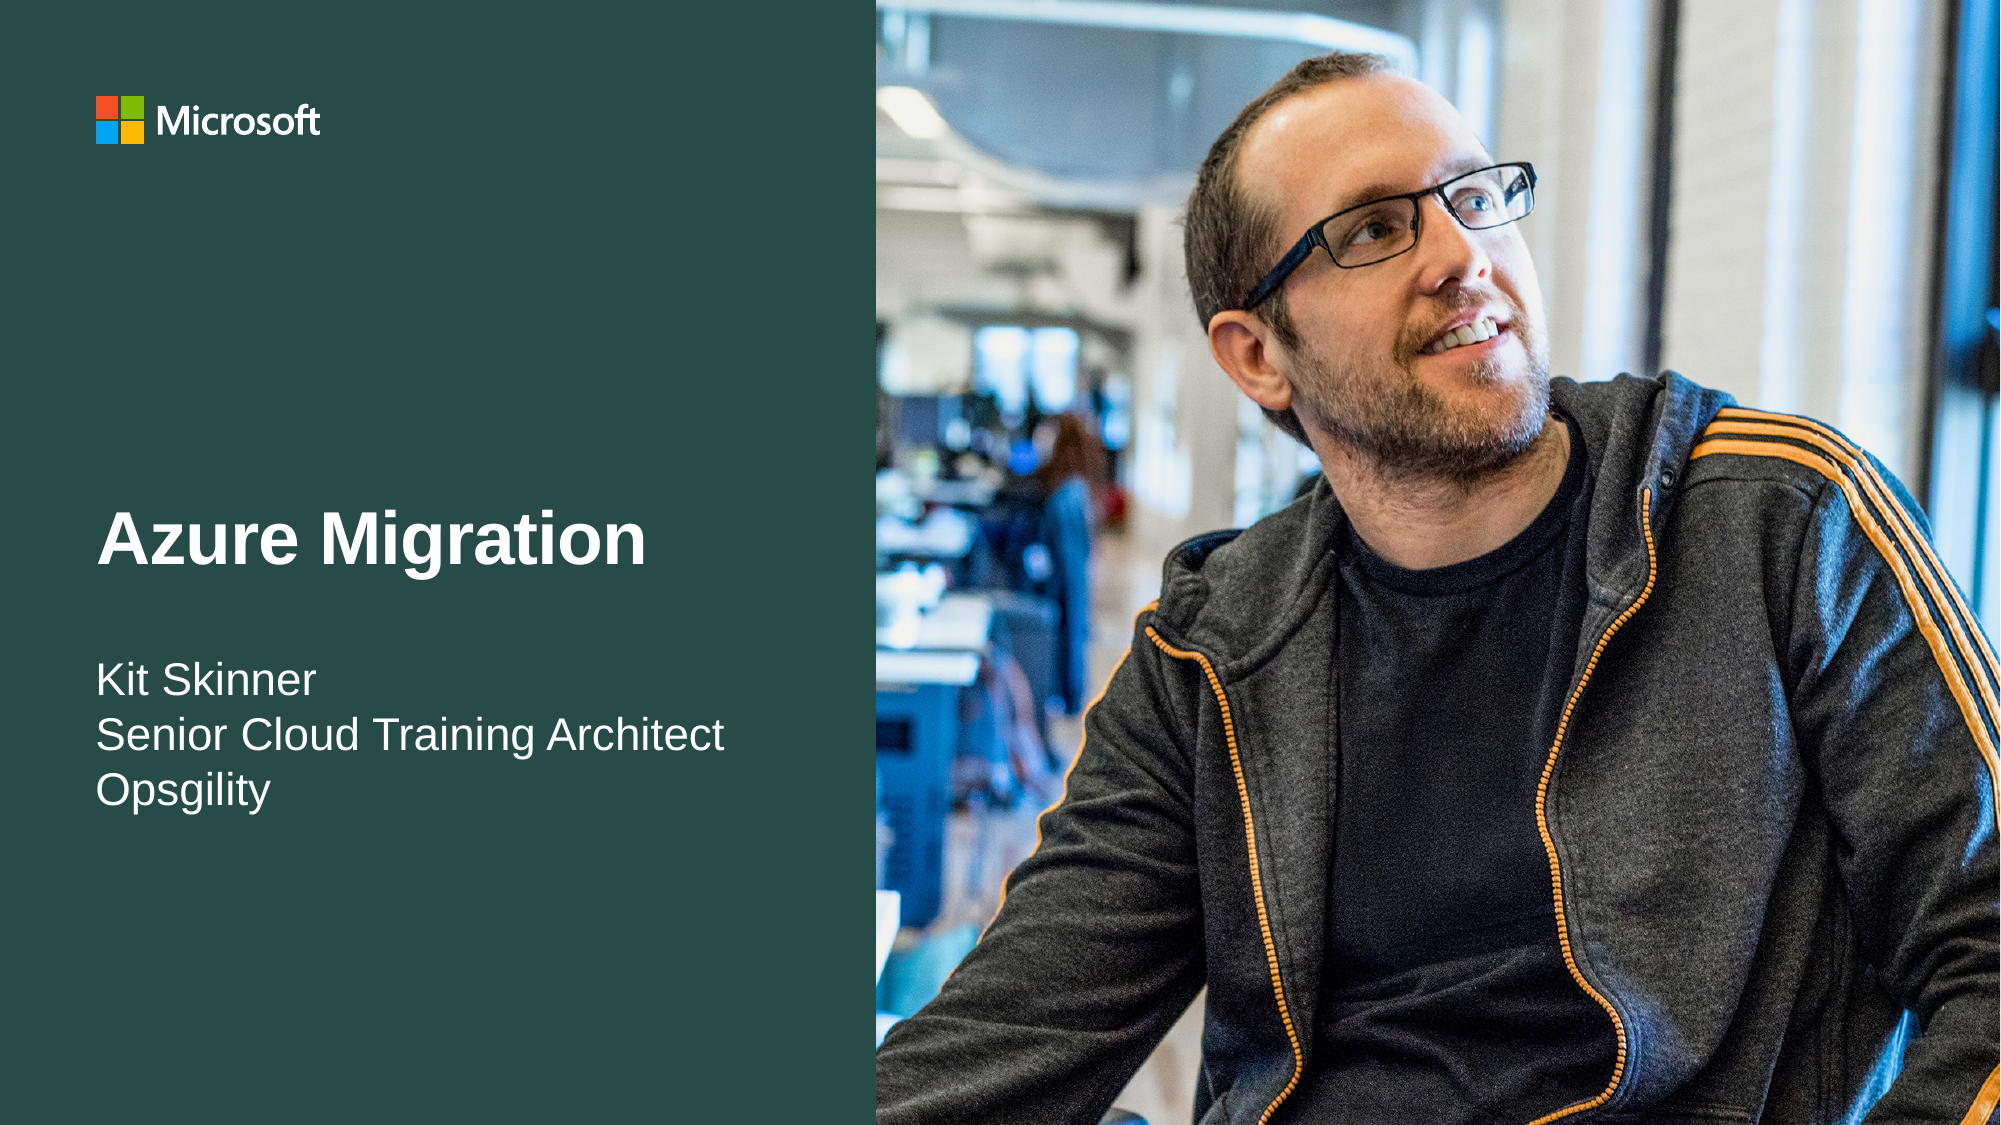

# Azure Migration
Kit Skinner
Senior Cloud Training Architect
Opsgility